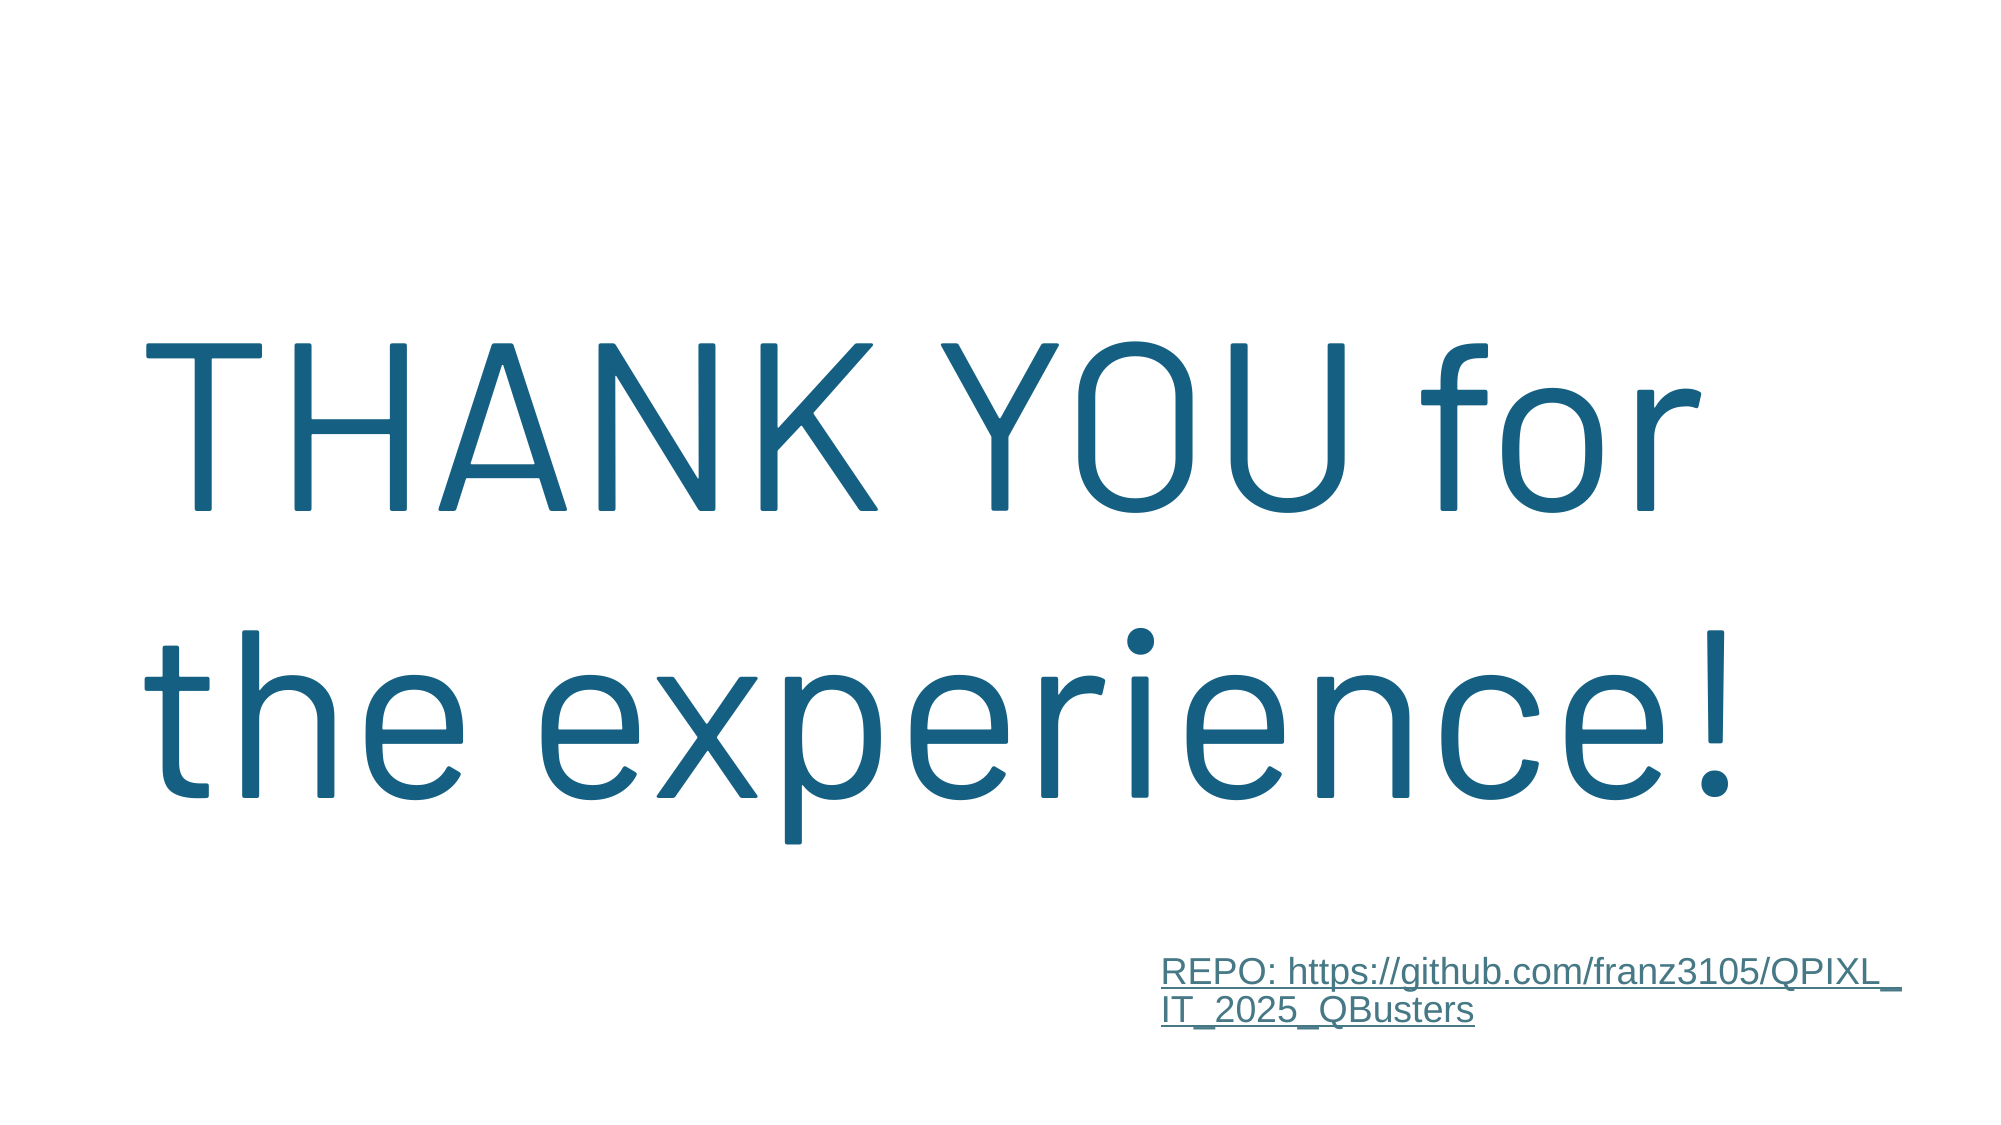

THANK YOU for the experience!
REPO: https://github.com/franz3105/QPIXL_IT_2025_QBusters